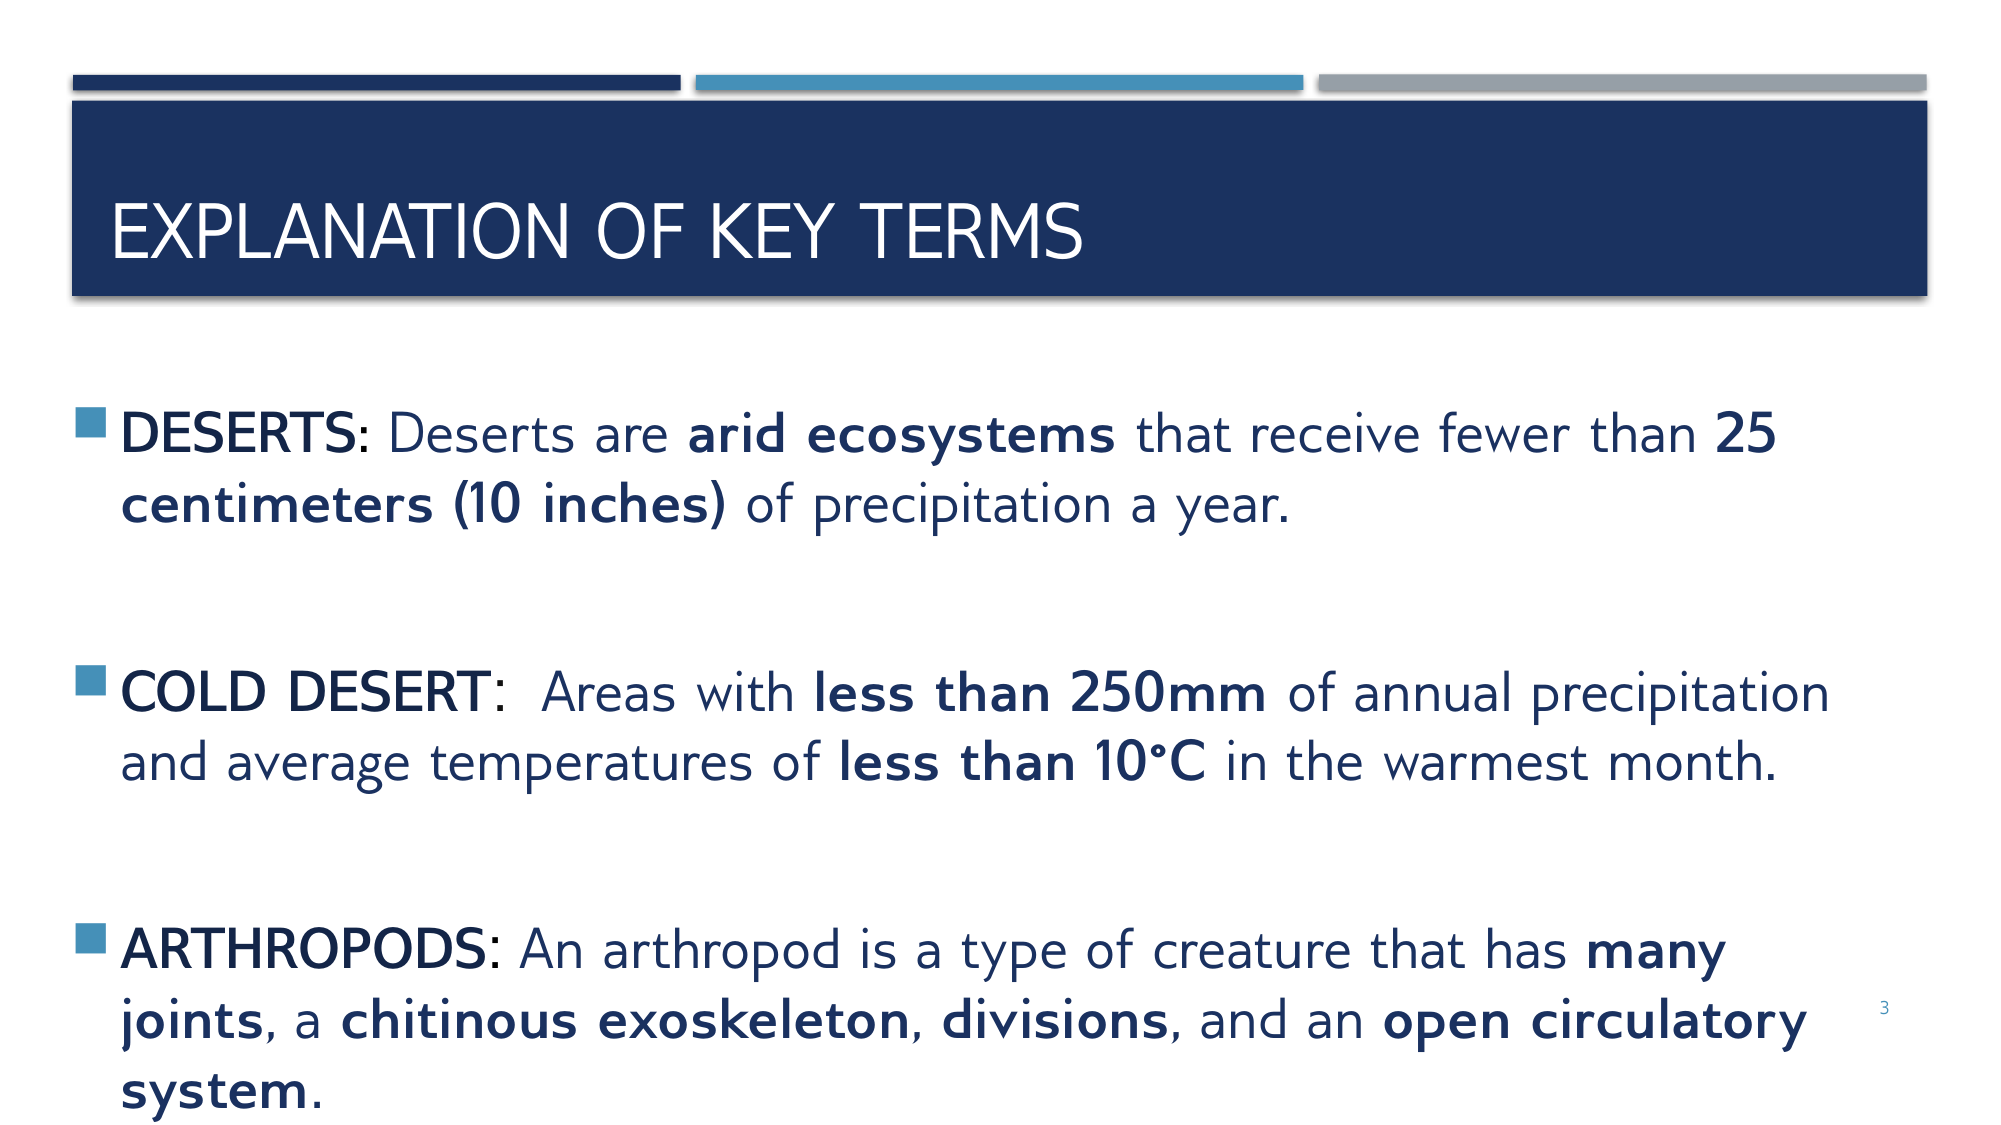

# EXPLANATION OF KEY TERMS
DESERTS: Deserts are arid ecosystems that receive fewer than 25 centimeters (10 inches) of precipitation a year.

COLD DESERT:  Areas with less than 250mm of annual precipitation and average temperatures of less than 10°C in the warmest month.

ARTHROPODS: An arthropod is a type of creature that has many joints, a chitinous exoskeleton, divisions, and an open circulatory system.

3